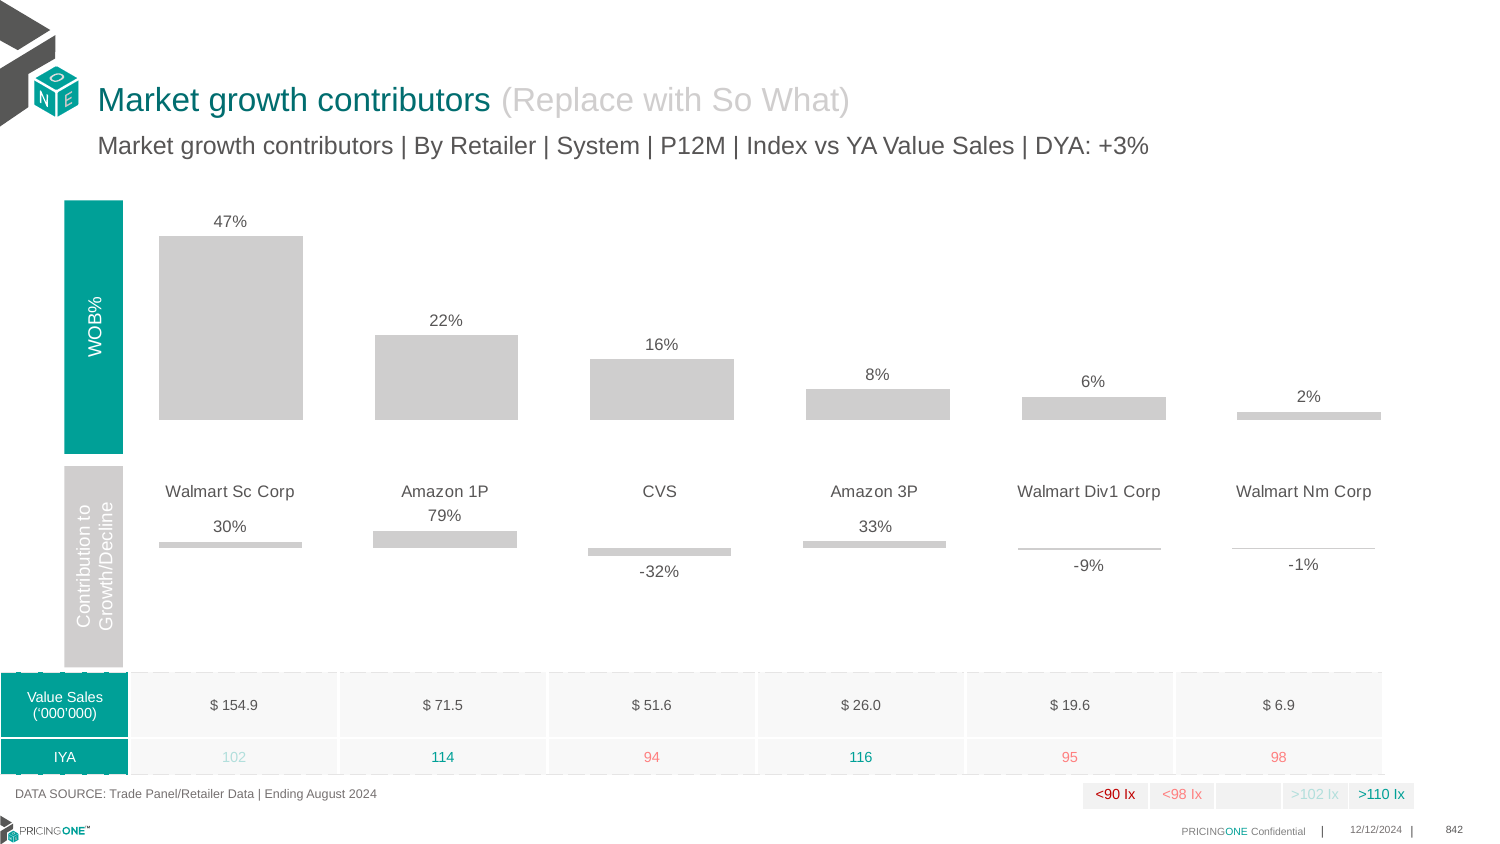

# Market growth contributors (Replace with So What)
Market growth contributors | By Retailer | System | P12M | Index vs YA Value Sales | DYA: +3%

### Chart

| Category | WoB % |
|---|---|
| Walmart Sc Corp | 0.4686852752532003 |
| Amazon 1P | 0.21622979039682286 |
| CVS | 0.15610474320054835 |
| Amazon 3P | 0.0786922067043304 |
| Walmart Div1 Corp | 0.059422590383812514 |
| Walmart Nm Corp | 0.02086539406128558 |
WOB%

### Chart

| Category | Growth Contribution |
|---|---|
| Walmart Sc Corp | 0.3007969058275927 |
| Amazon 1P | 0.7916321683275568 |
| CVS | -0.3210838335418329 |
| Amazon 3P | 0.3271653879406161 |
| Walmart Div1 Corp | -0.08773293403973298 |
| Walmart Nm Corp | -0.010777694514199753 |
Contribution to Growth/Decline
| Value Sales (‘000’000) | $ 154.9 | $ 71.5 | $ 51.6 | $ 26.0 | $ 19.6 | $ 6.9 |
| --- | --- | --- | --- | --- | --- | --- |
| IYA | 102 | 114 | 94 | 116 | 95 | 98 |
DATA SOURCE: Trade Panel/Retailer Data | Ending August 2024
| <90 Ix | <98 Ix |  | >102 Ix | >110 Ix |
| --- | --- | --- | --- | --- |

12/12/2024
842